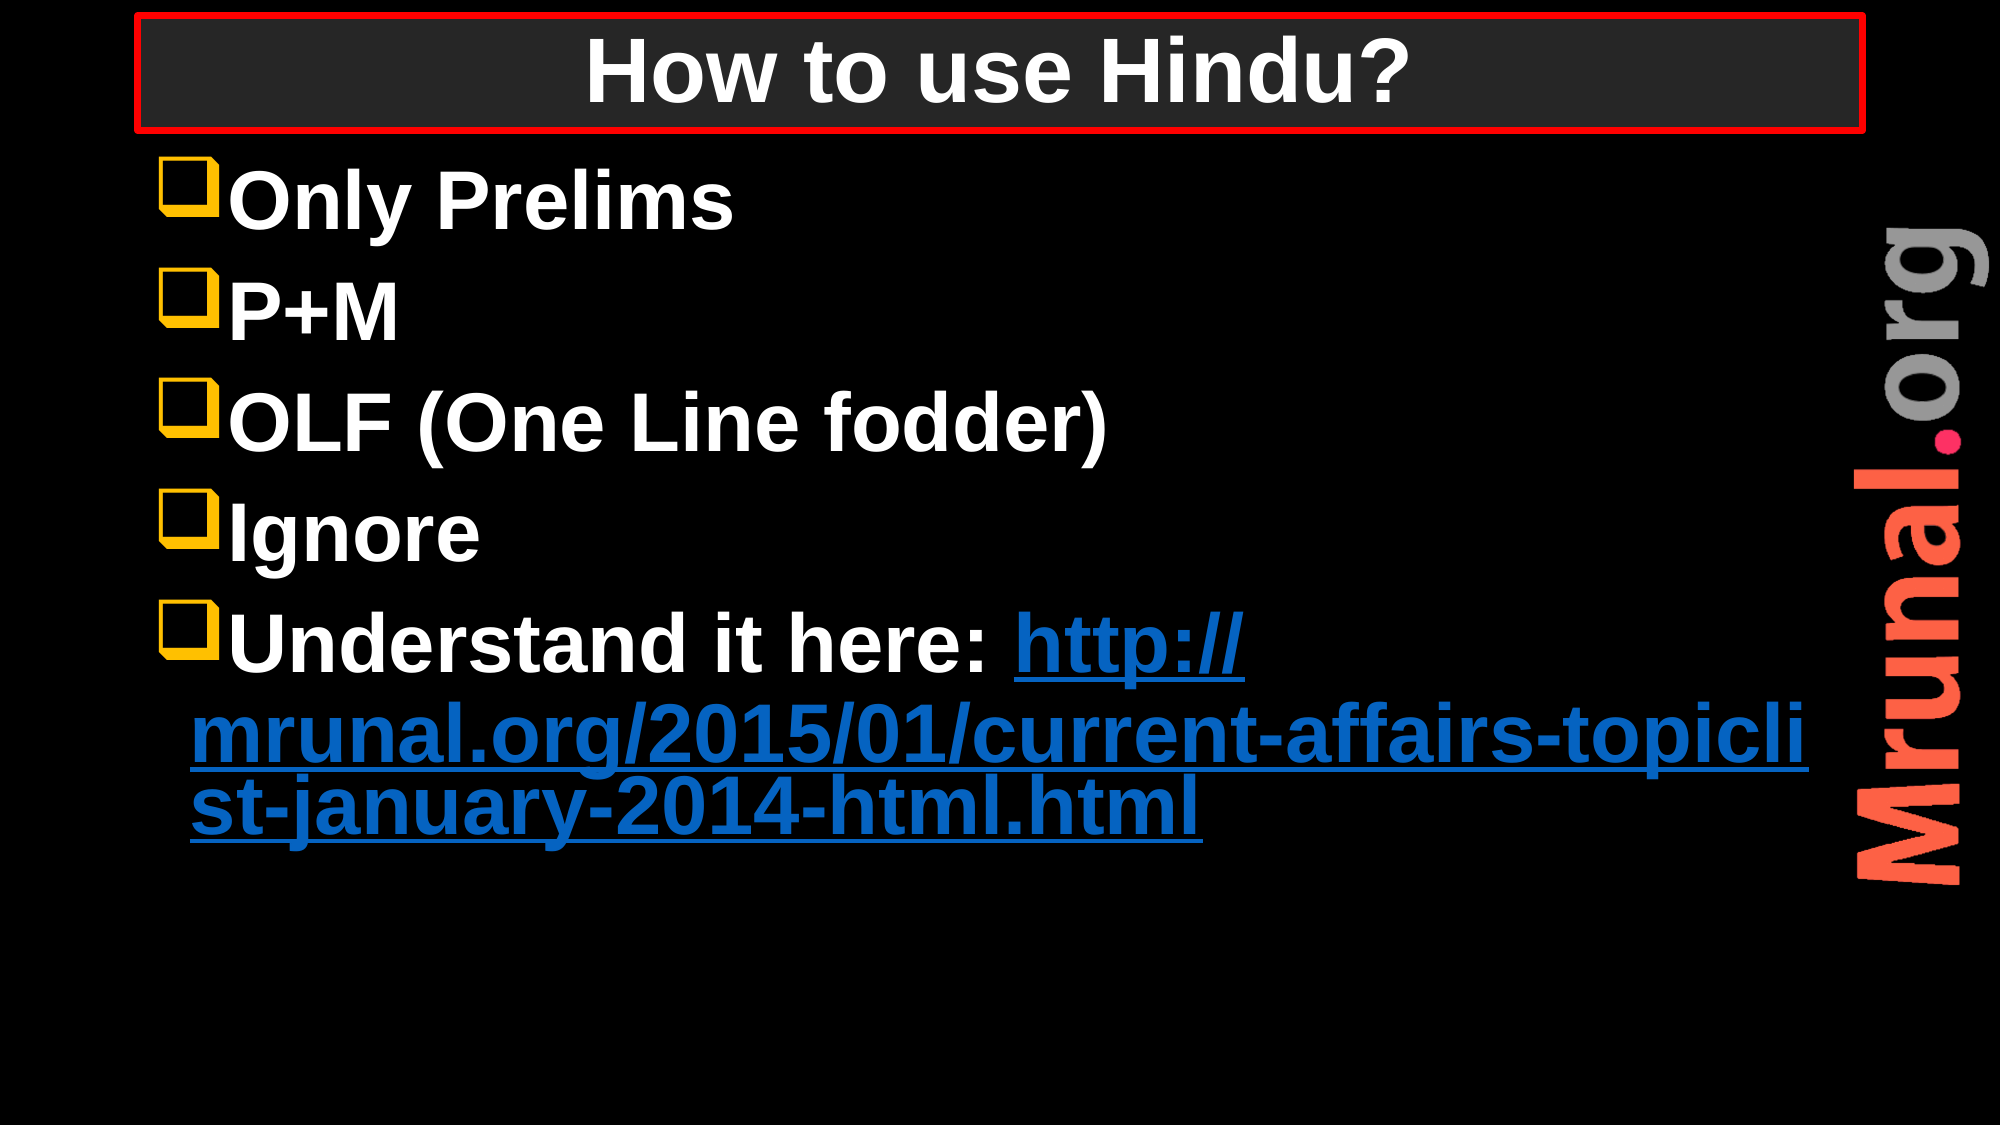

# How to use Hindu?
Only Prelims
P+M
OLF (One Line fodder)
Ignore
Understand it here: http://mrunal.org/2015/01/current-affairs-topiclist-january-2014-html.html